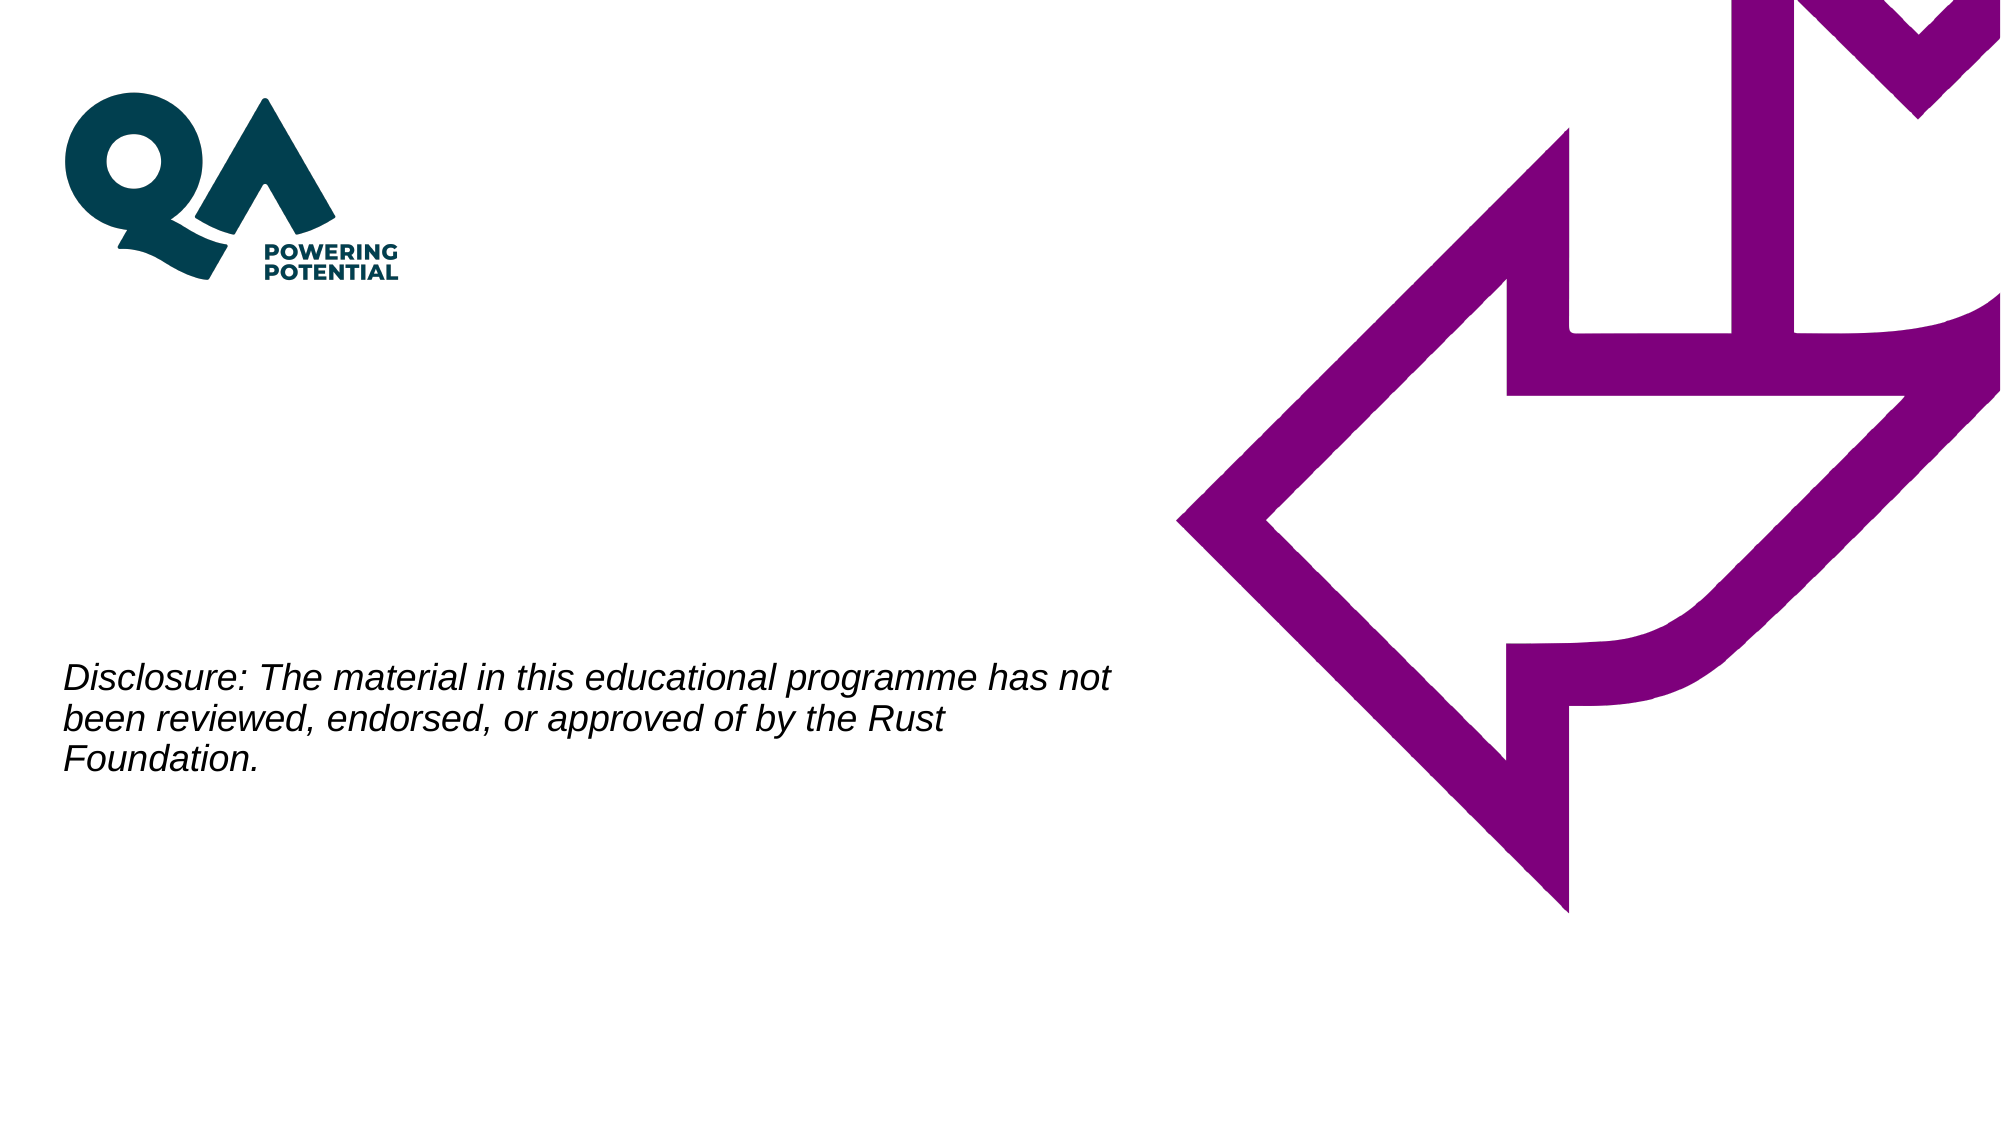

# Disclosure: The material in this educational programme has not been reviewed, endorsed, or approved of by the Rust Foundation.